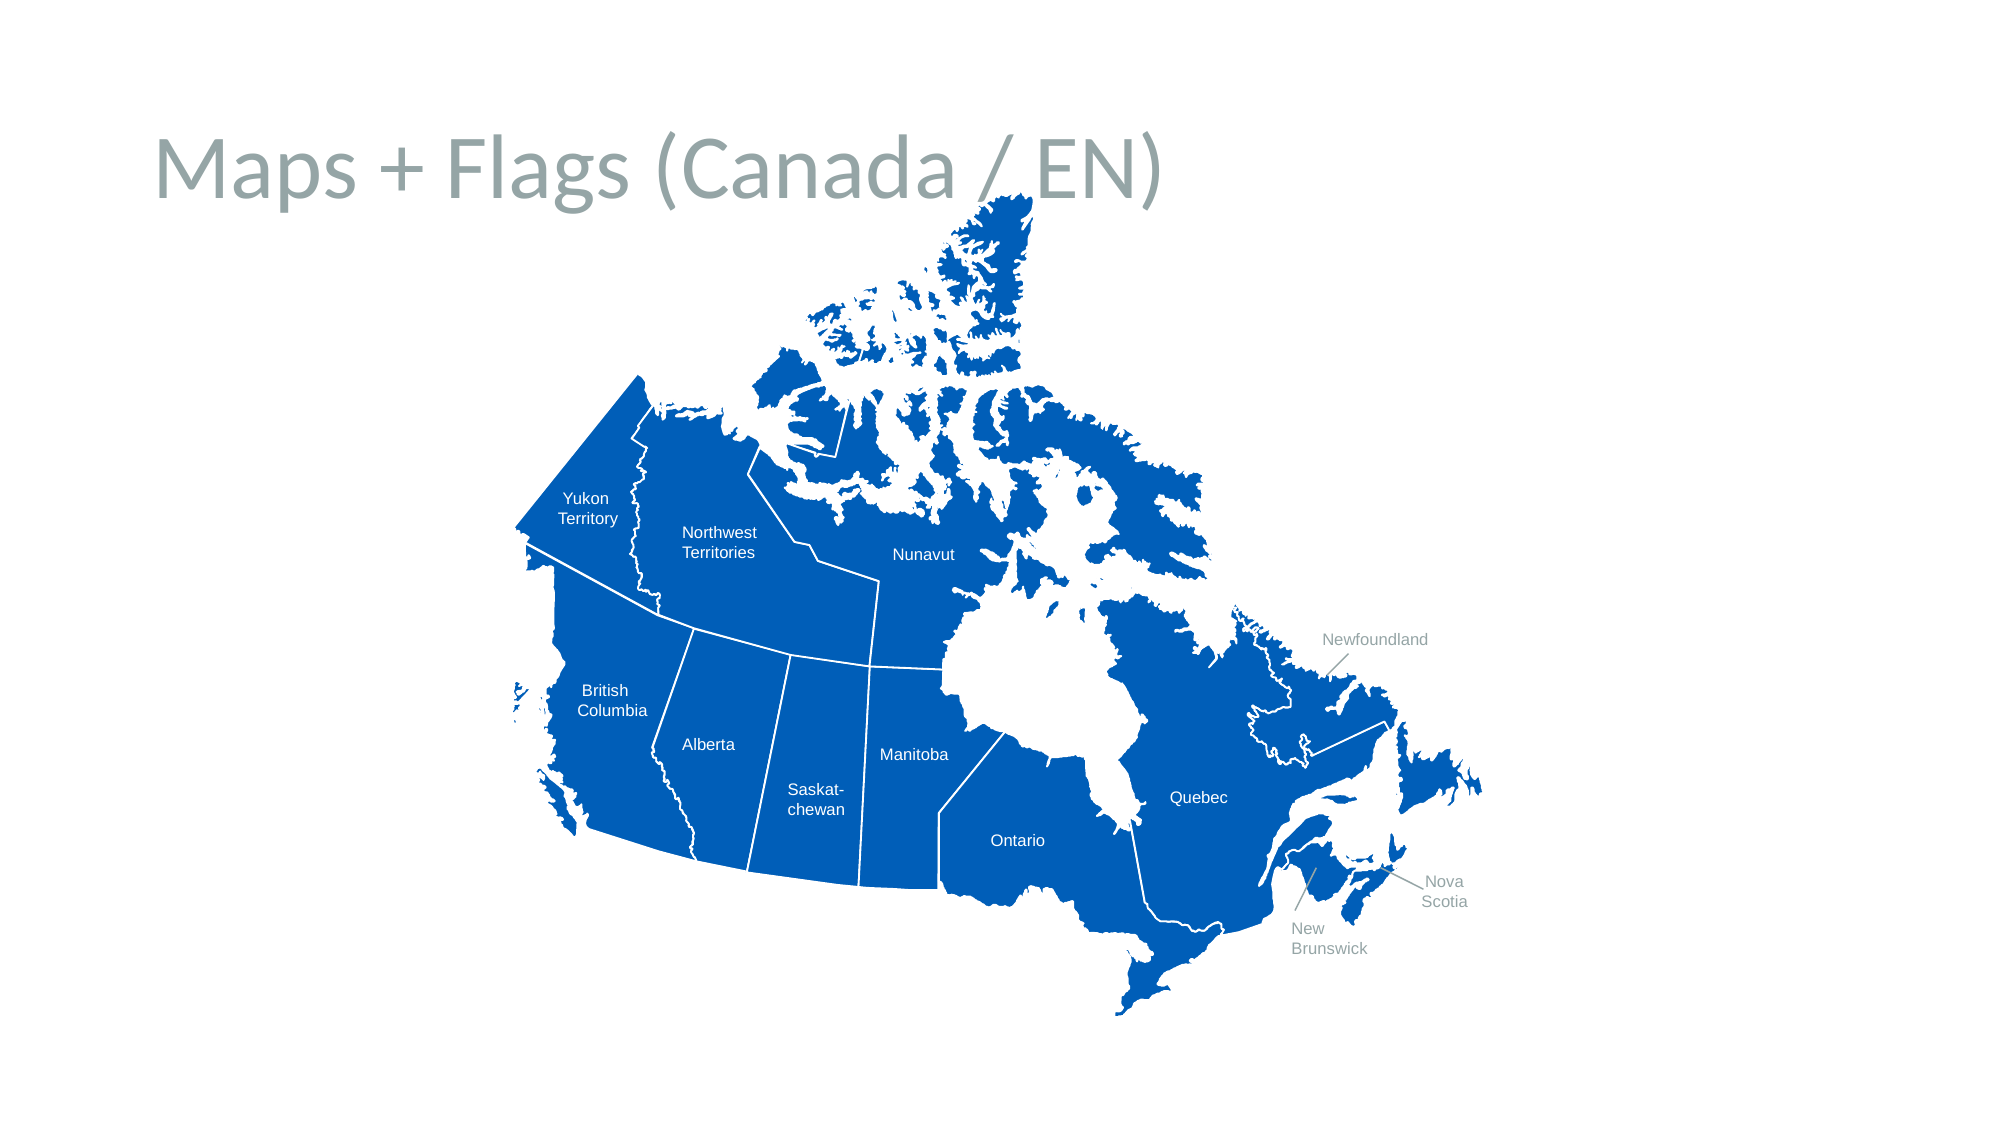

# Maps + Flags (Canada / EN)

 Yukon
Territory
Northwest
Territories
Nunavut
Newfoundland

 British
Columbia
Alberta
Manitoba
Saskat-
chewan
Quebec
Ontario
Nova
Scotia

New
Brunswick